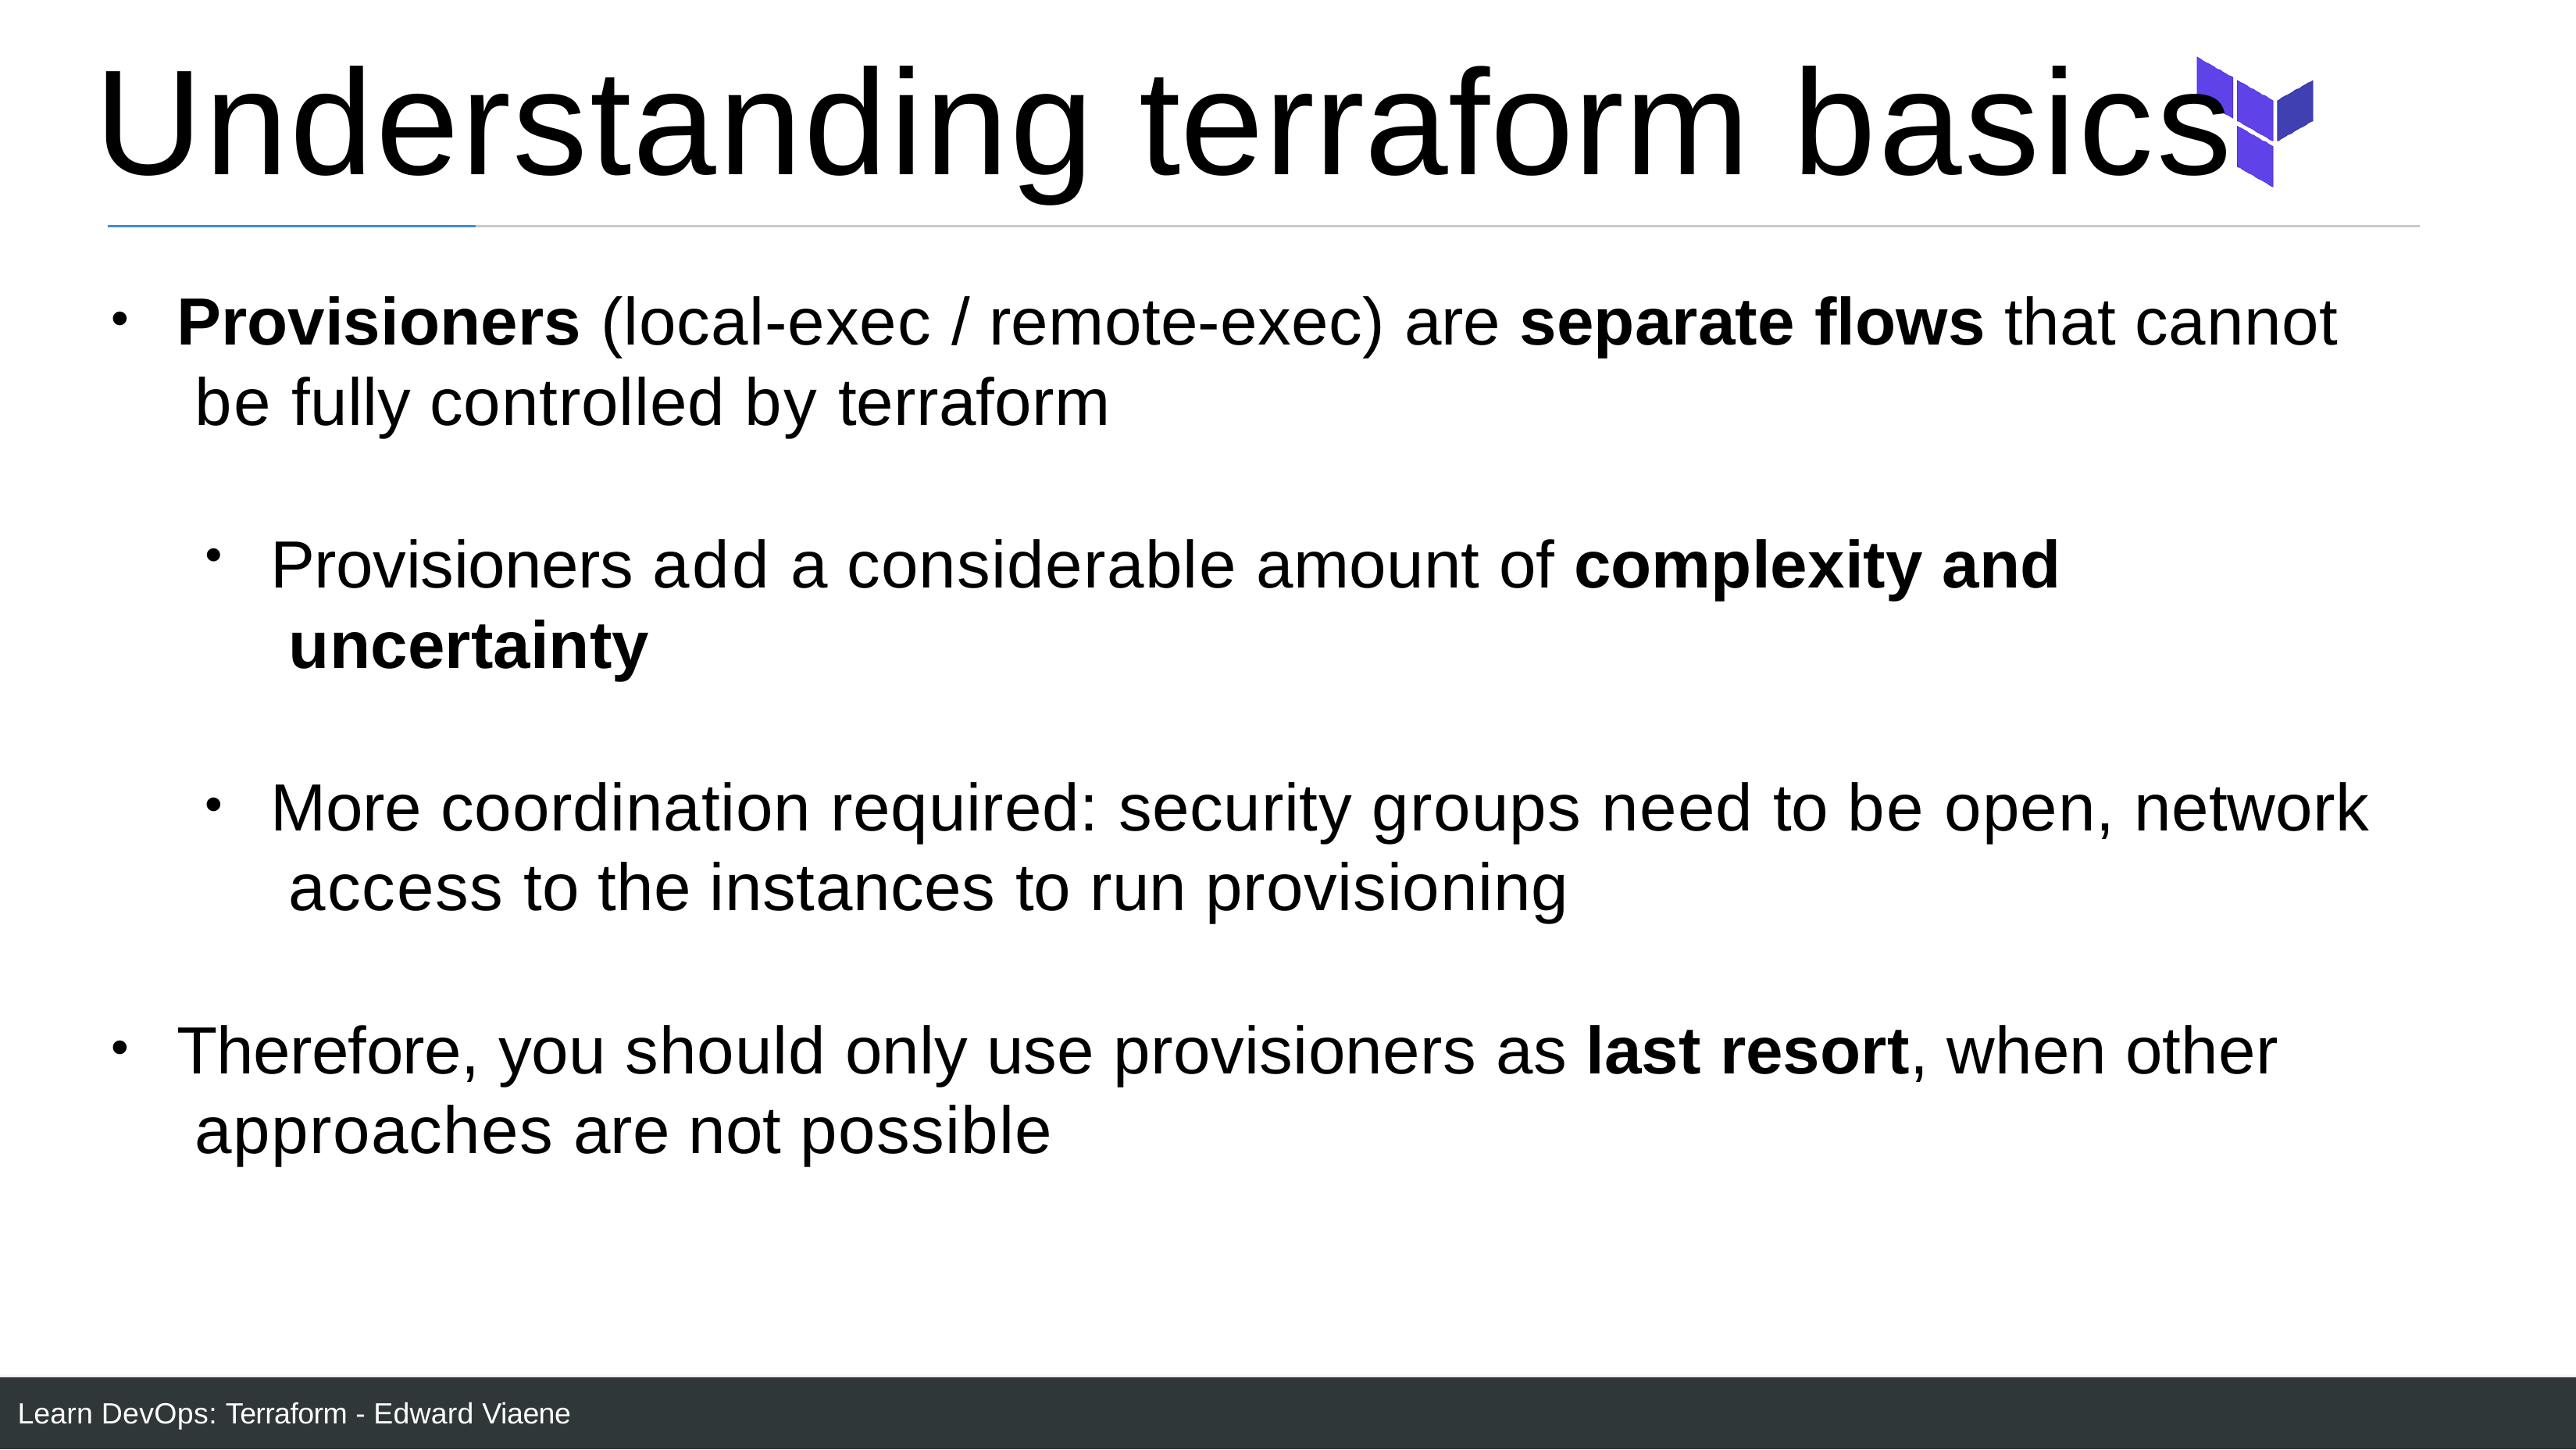

# Understanding terraform basics
Provisioners (local-exec / remote-exec) are separate flows that cannot  be fully controlled by terraform

Provisioners add a considerable amount of complexity and  uncertainty

More coordination required: security groups need to be open, network  access to the instances to run provisioning

Therefore, you should only use provisioners as last resort, when other  approaches are not possible
Learn DevOps: Terraform - Edward Viaene